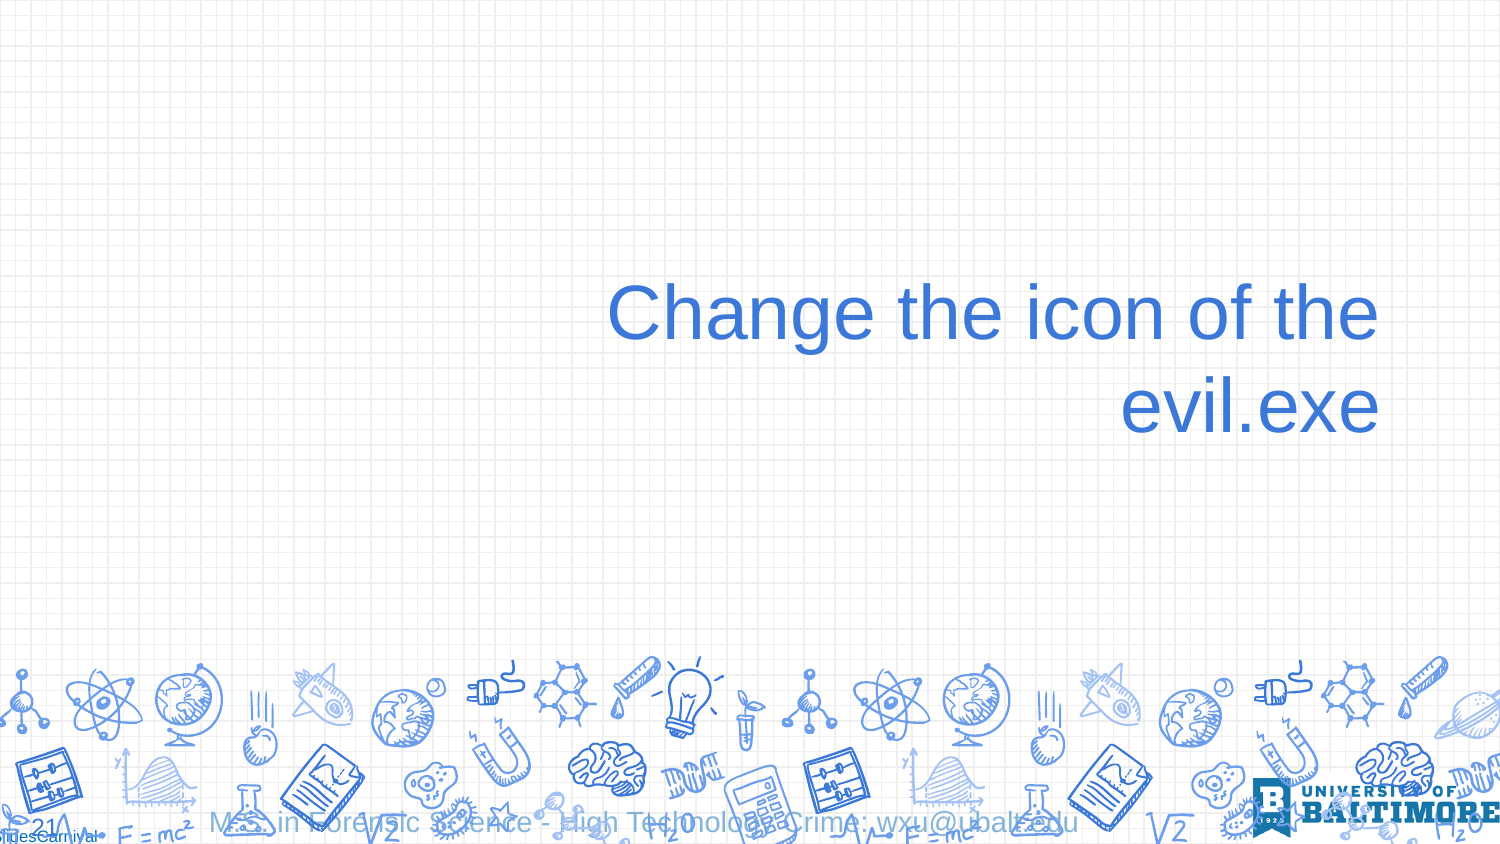

# Change the icon of the evil.exe

21